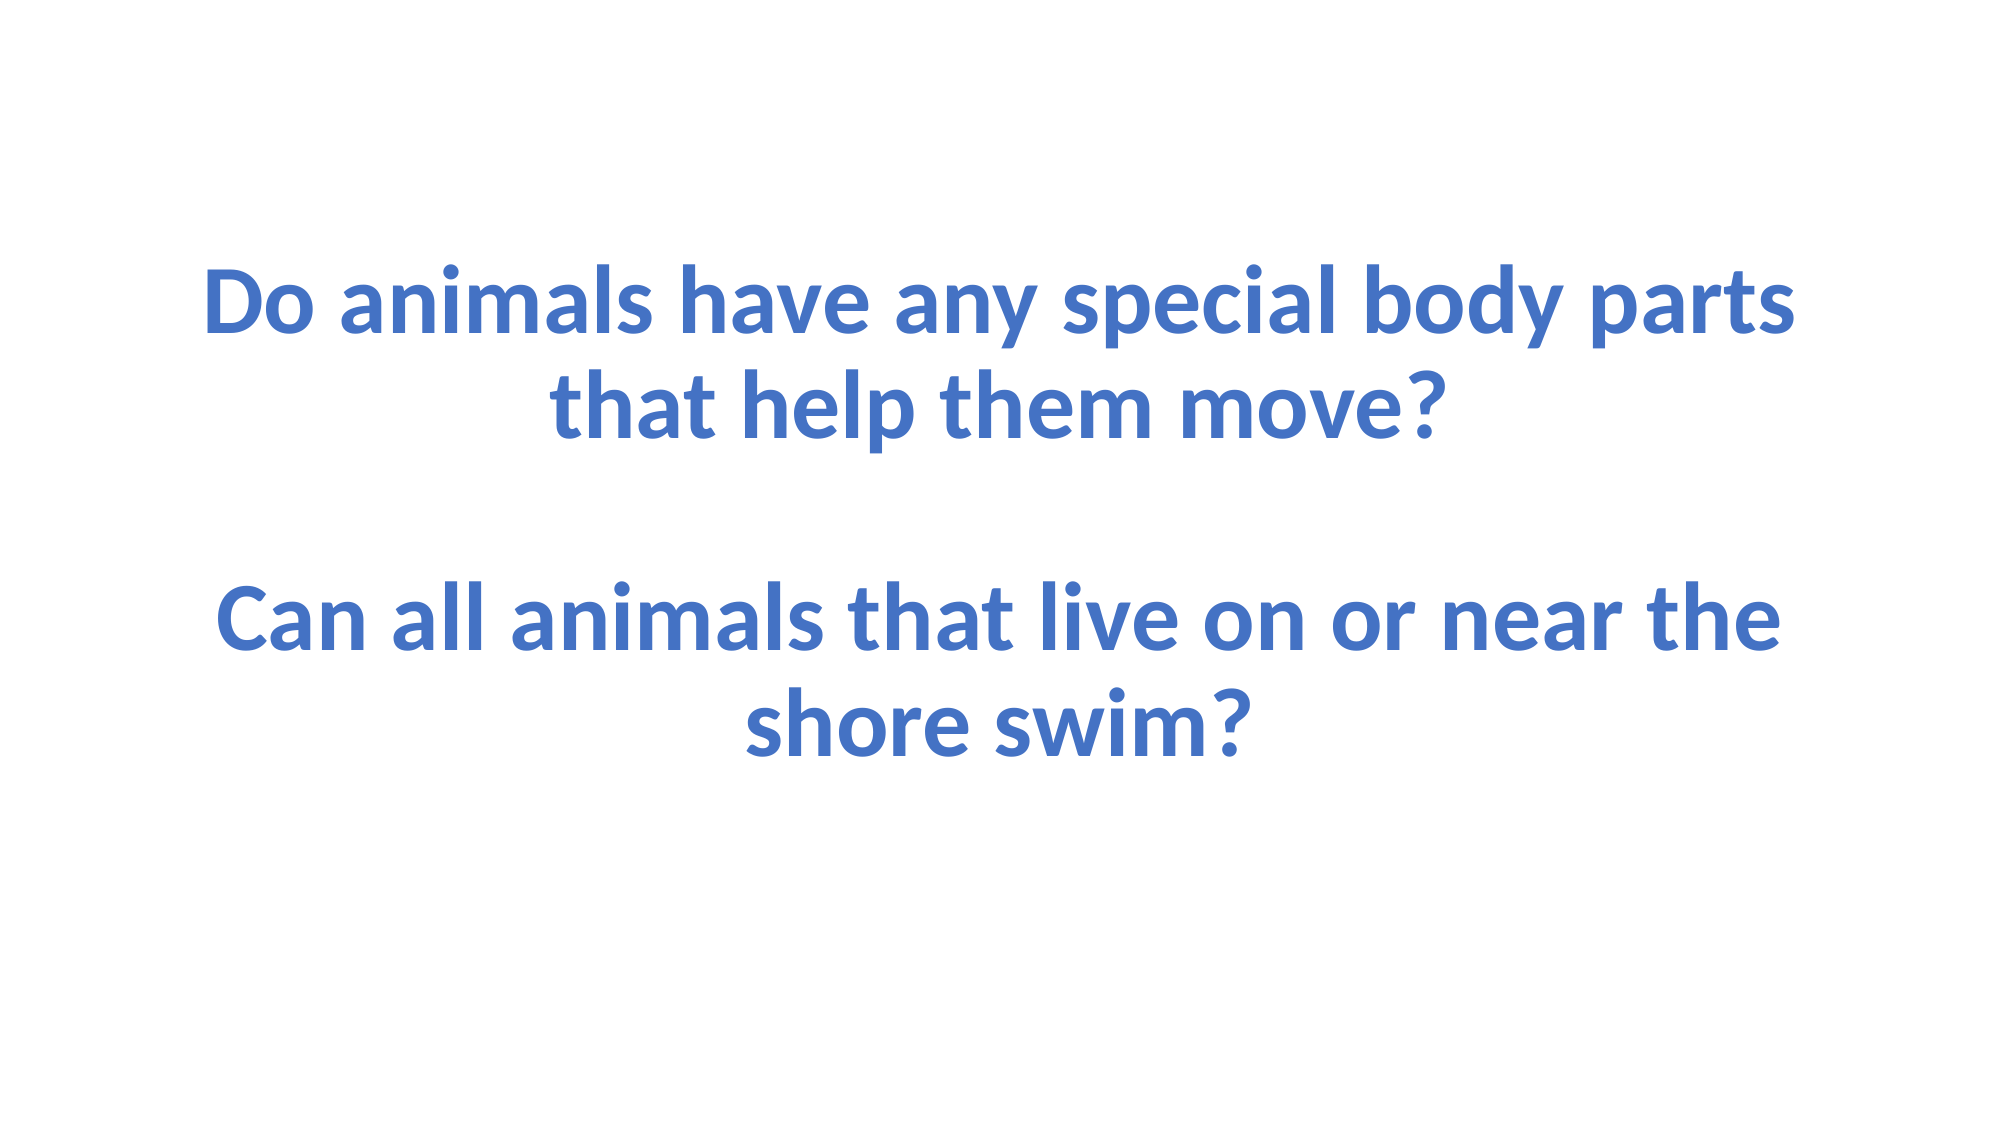

# Do animals have any special body parts that help them move?

Can all animals that live on or near the shore swim?